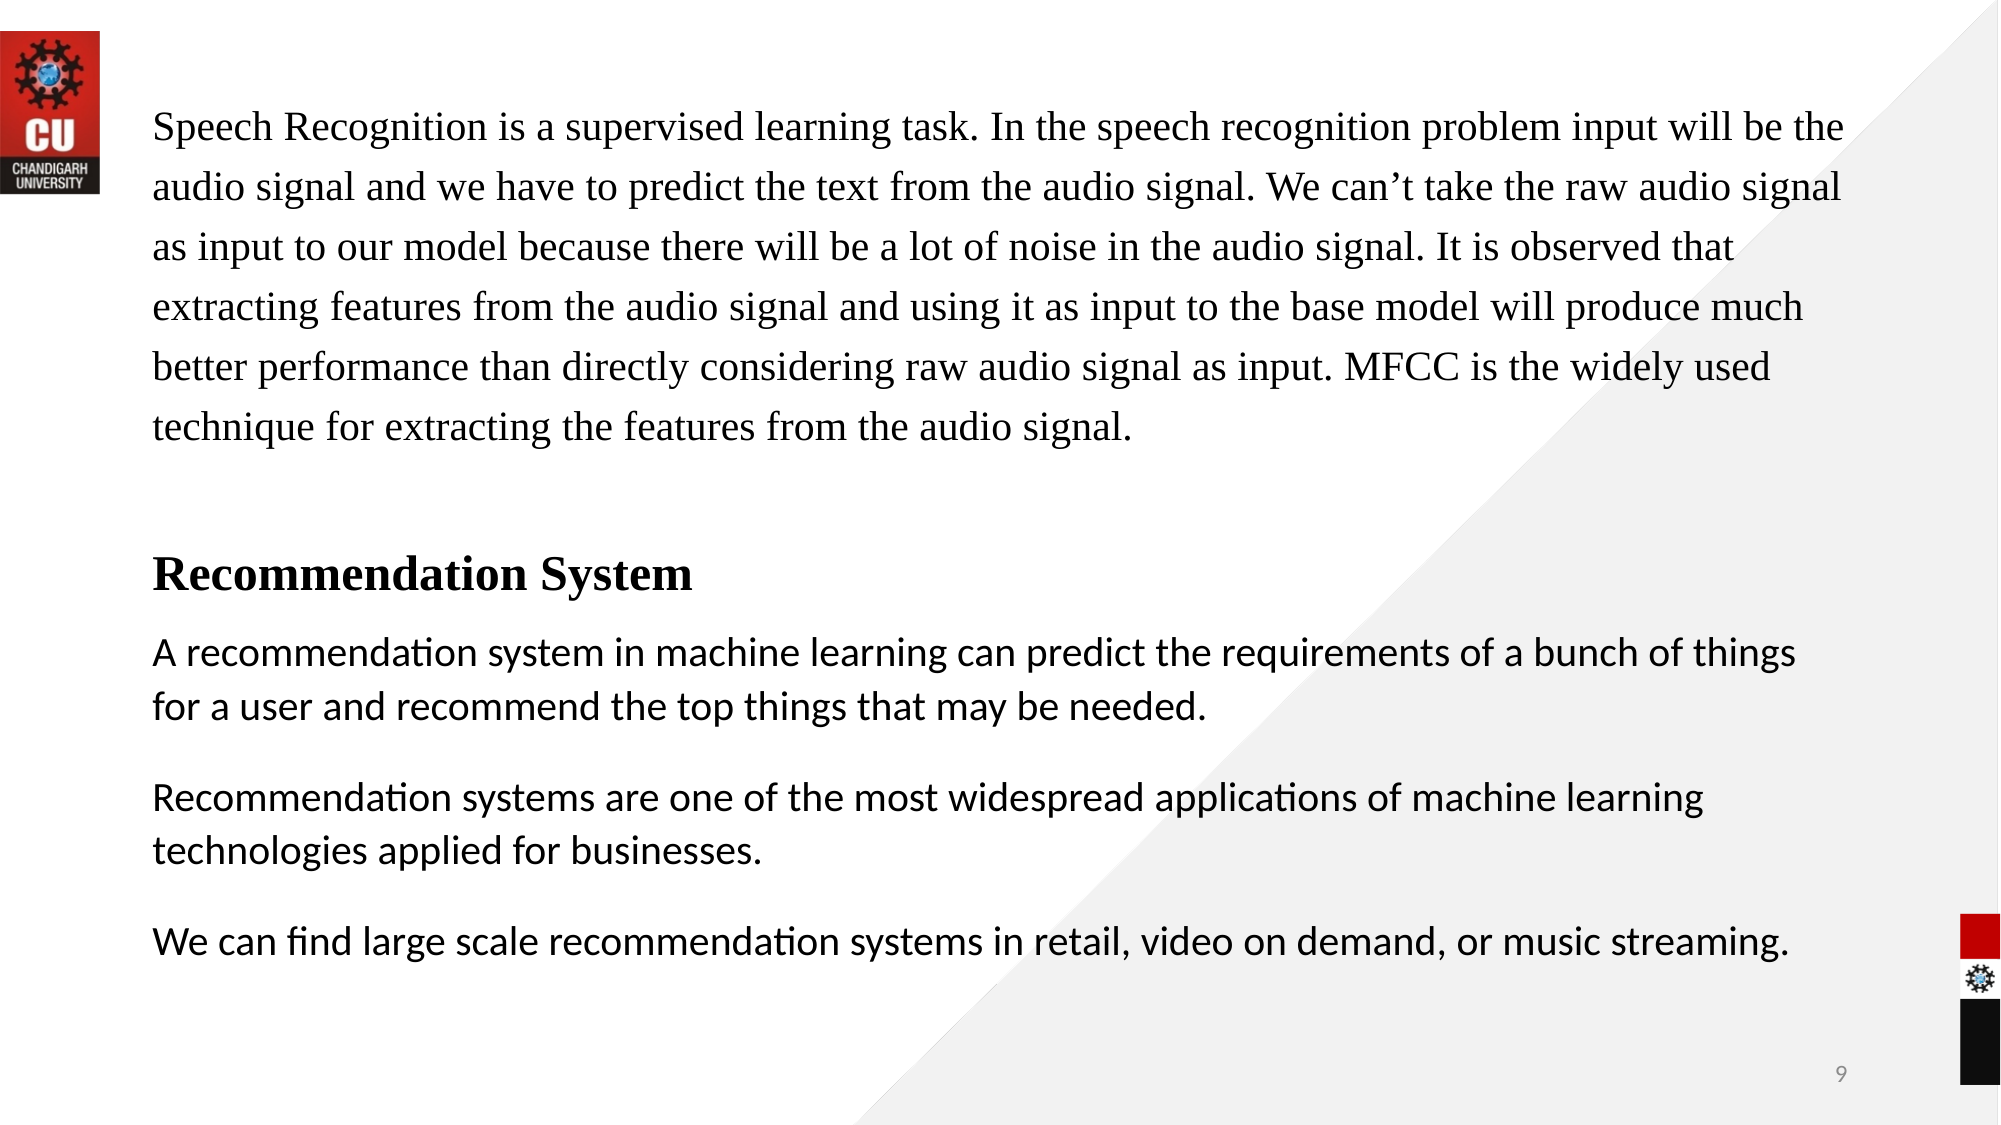

Speech Recognition is a supervised learning task. In the speech recognition problem input will be the audio signal and we have to predict the text from the audio signal. We can’t take the raw audio signal as input to our model because there will be a lot of noise in the audio signal. It is observed that extracting features from the audio signal and using it as input to the base model will produce much better performance than directly considering raw audio signal as input. MFCC is the widely used technique for extracting the features from the audio signal.

Recommendation System
A recommendation system in machine learning can predict the requirements of a bunch of things for a user and recommend the top things that may be needed.
Recommendation systems are one of the most widespread applications of machine learning technologies applied for businesses.
We can find large scale recommendation systems in retail, video on demand, or music streaming.

9